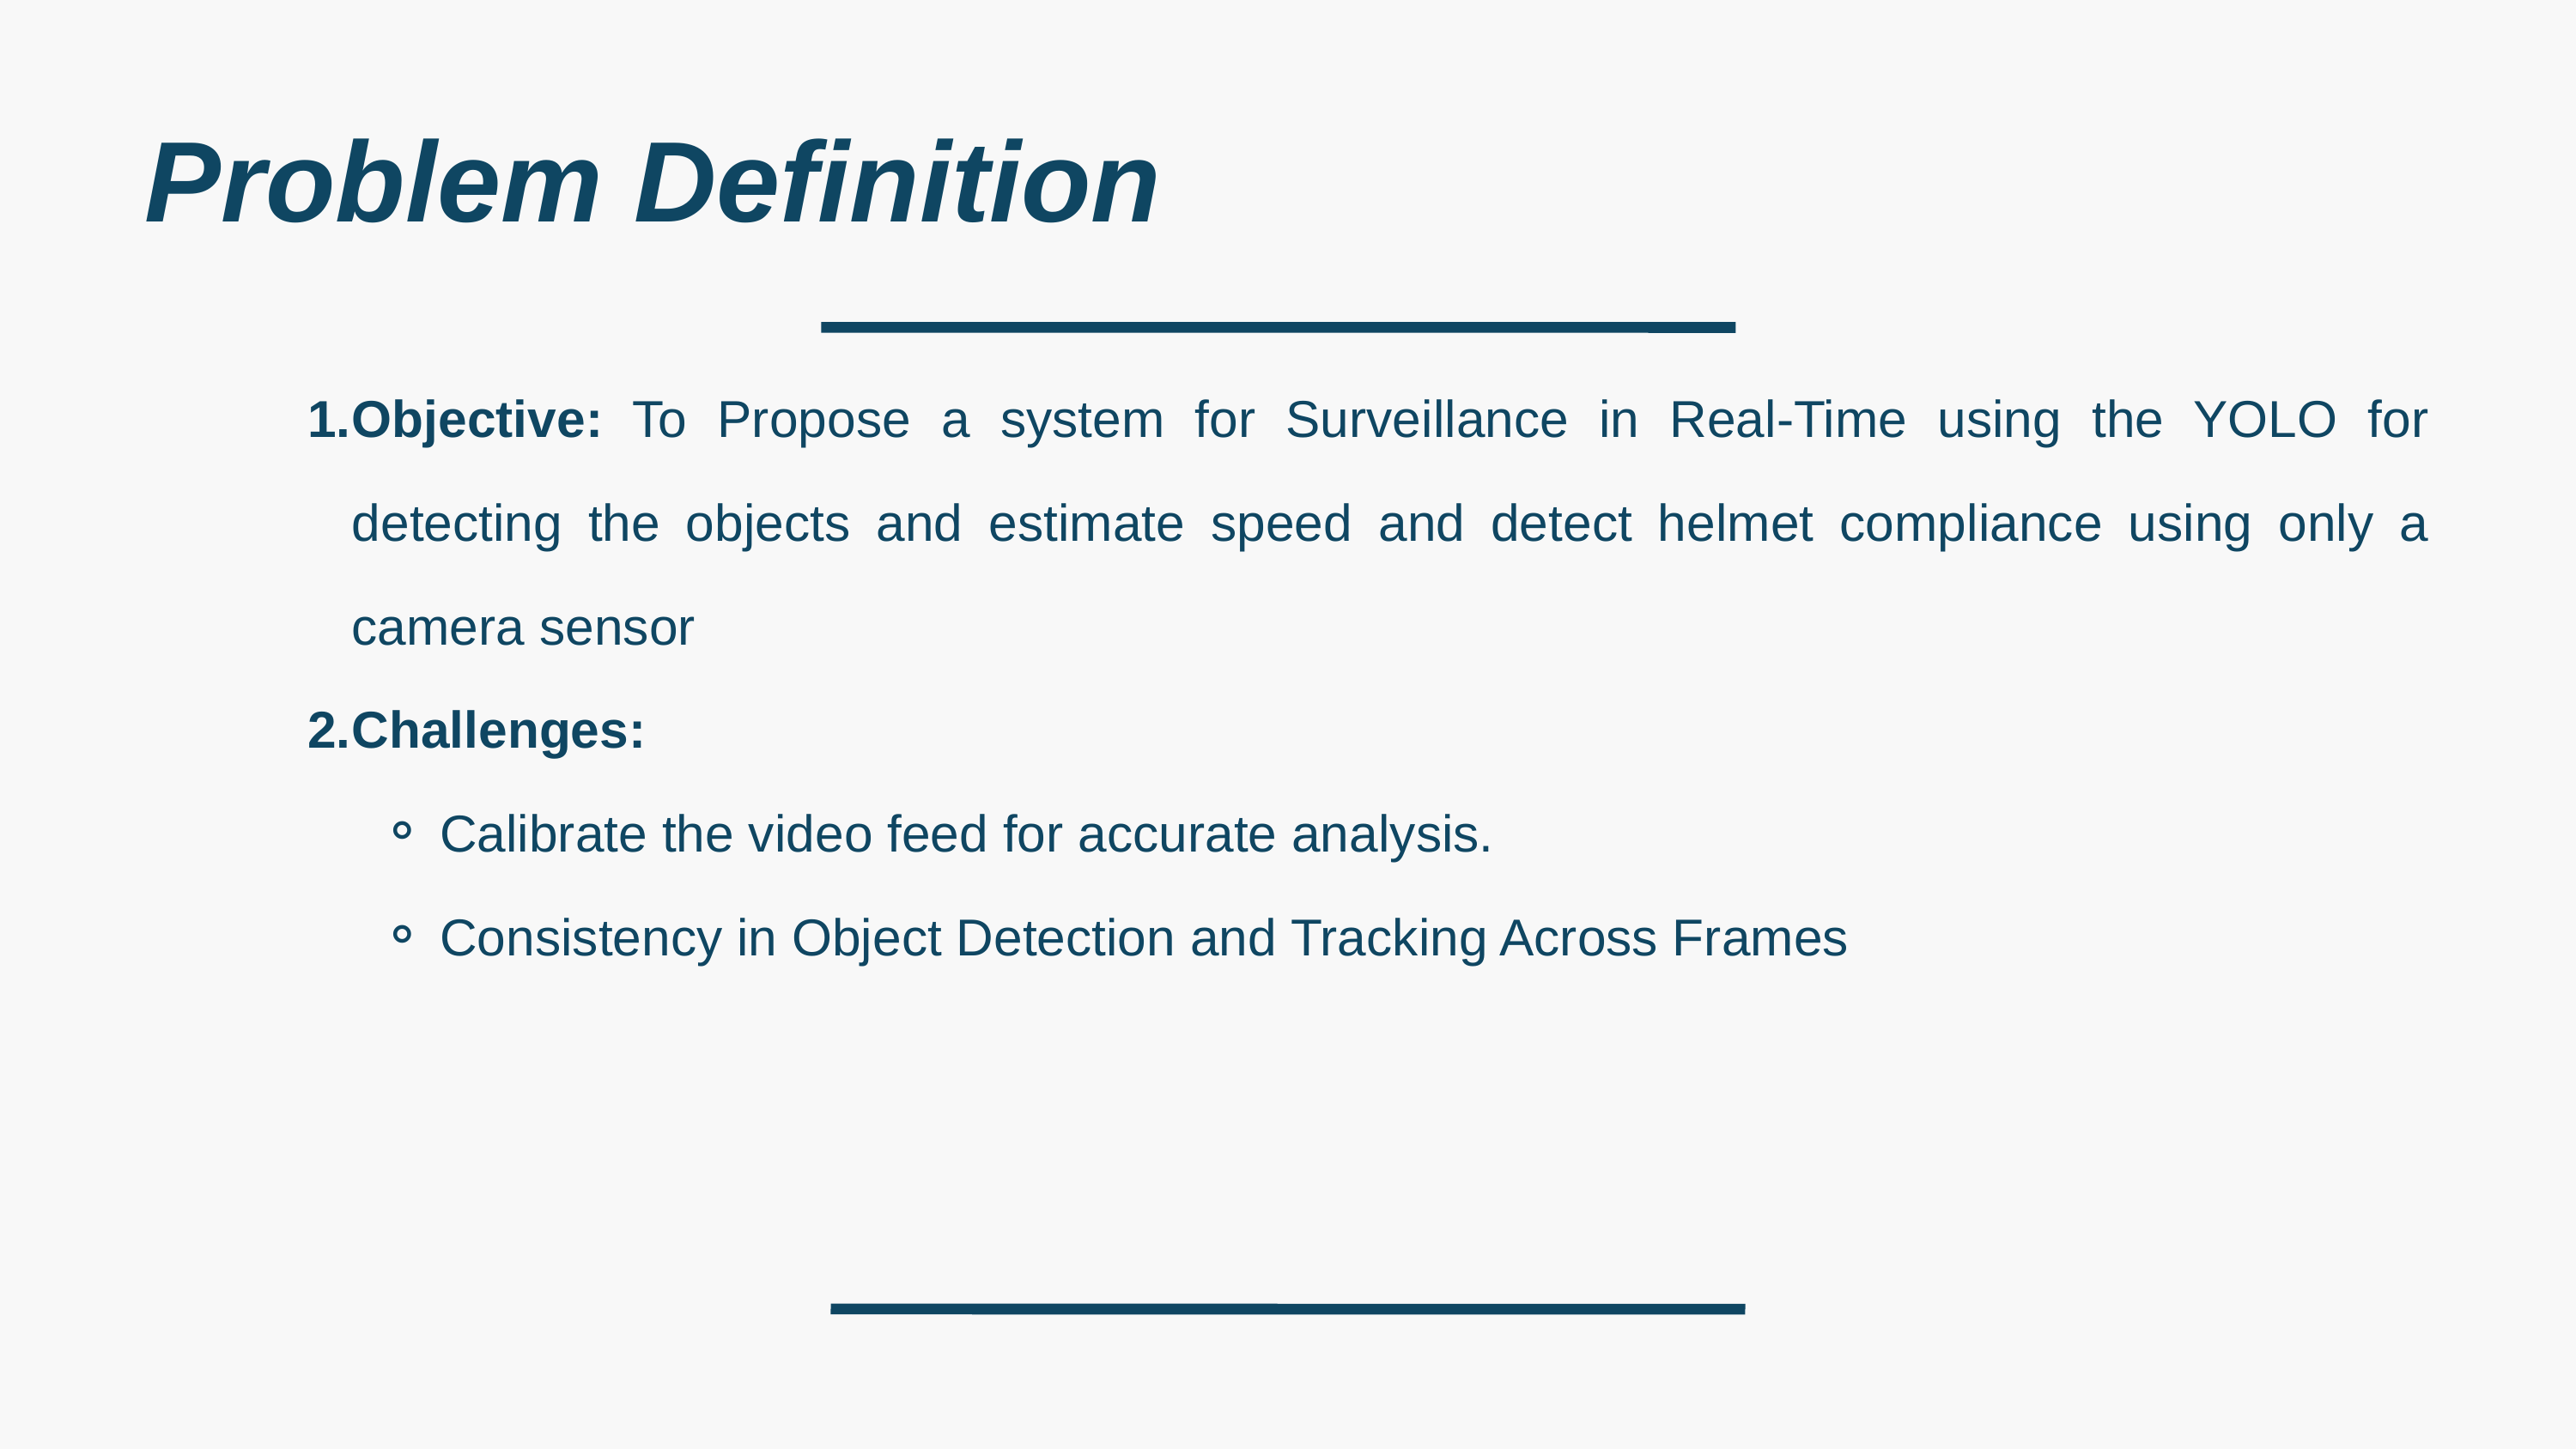

Problem Definition

Objective: To Propose a system for Surveillance in Real-Time using the YOLO for detecting the objects and estimate speed and detect helmet compliance using only a camera sensor
Challenges:
Calibrate the video feed for accurate analysis.
Consistency in Object Detection and Tracking Across Frames